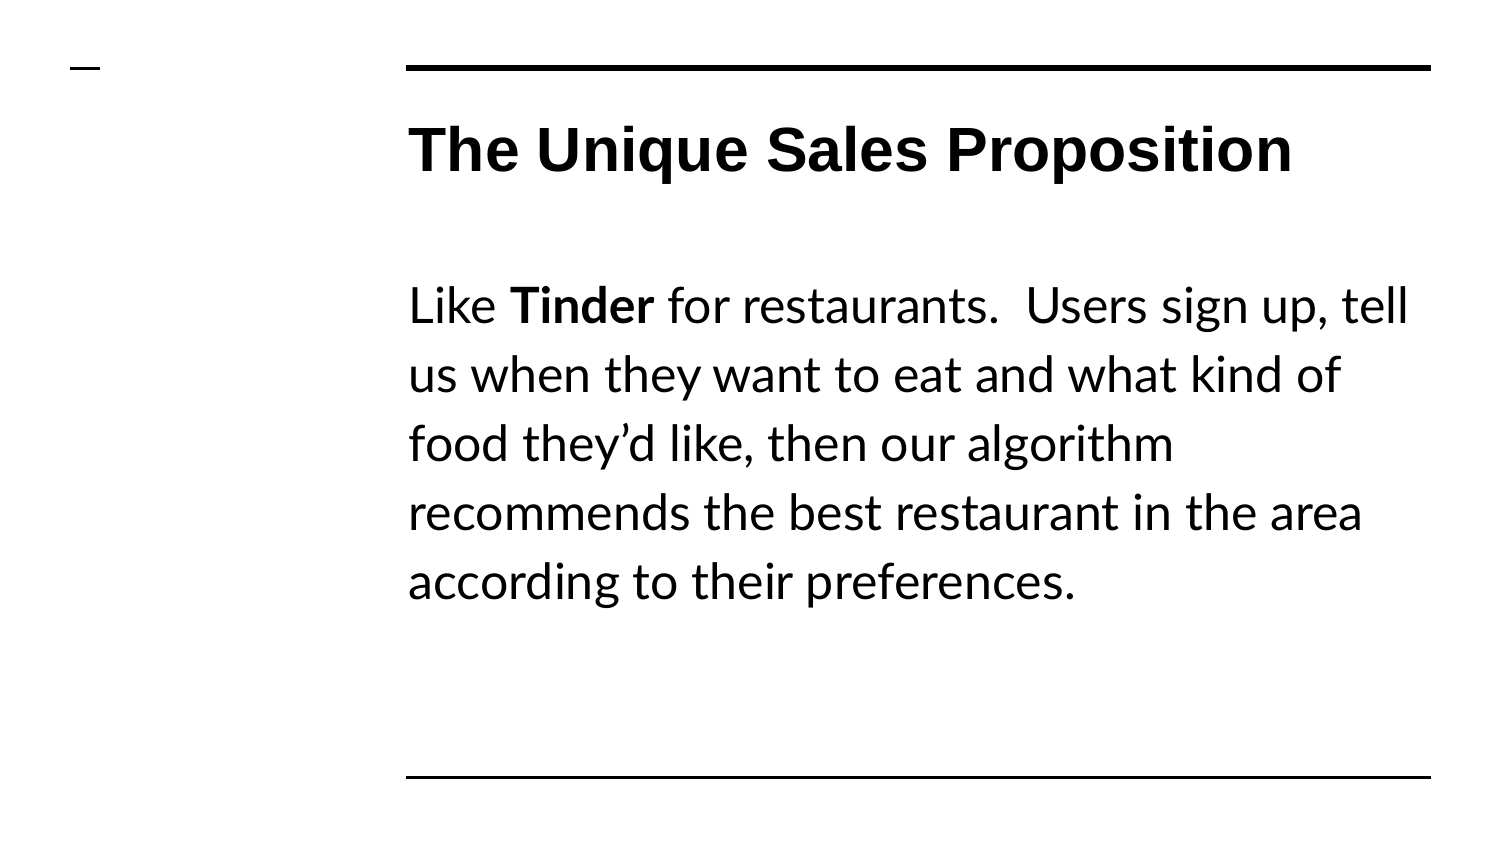

# The Unique Sales Proposition
Like Tinder for restaurants.  Users sign up, tell us when they want to eat and what kind of food they’d like, then our algorithm recommends the best restaurant in the area according to their preferences.